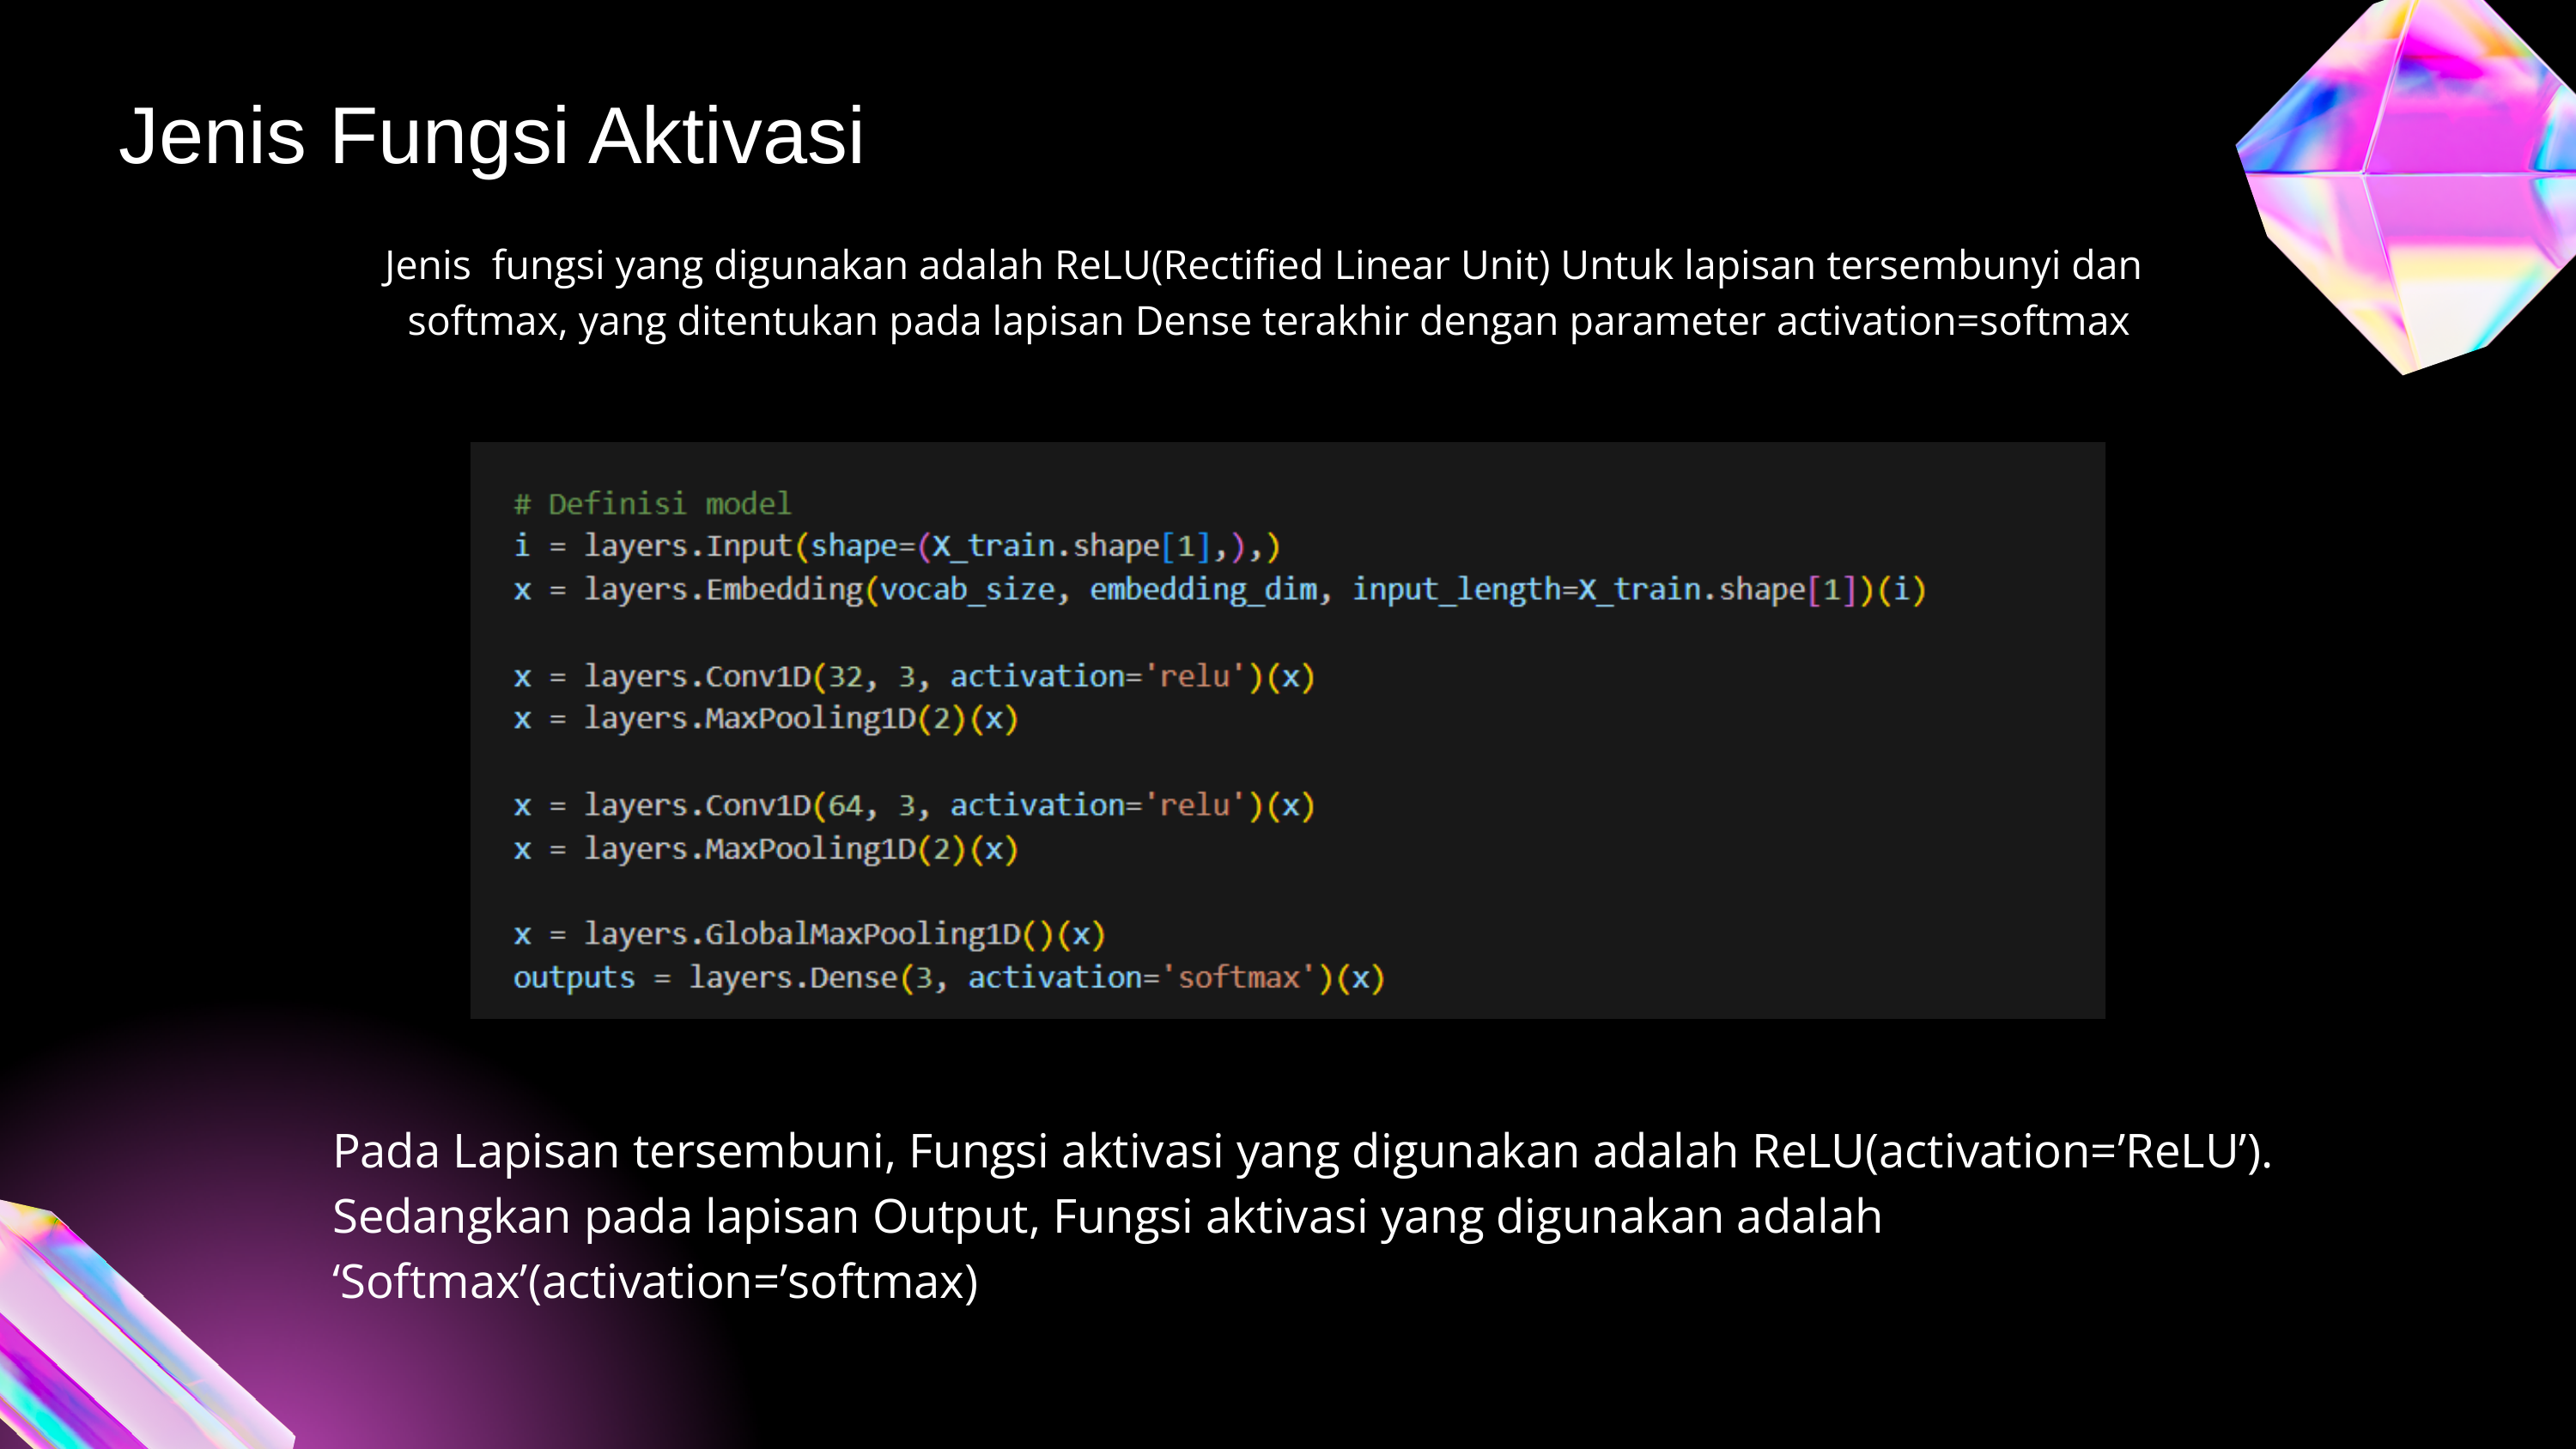

Jenis Fungsi Aktivasi
Jenis  fungsi yang digunakan adalah ReLU(Rectified Linear Unit) Untuk lapisan tersembunyi dan  softmax, yang ditentukan pada lapisan Dense terakhir dengan parameter activation=softmax

Pada Lapisan tersembuni, Fungsi aktivasi yang digunakan adalah ReLU(activation=’ReLU’). Sedangkan pada lapisan Output, Fungsi aktivasi yang digunakan adalah ‘Softmax’(activation=’softmax)